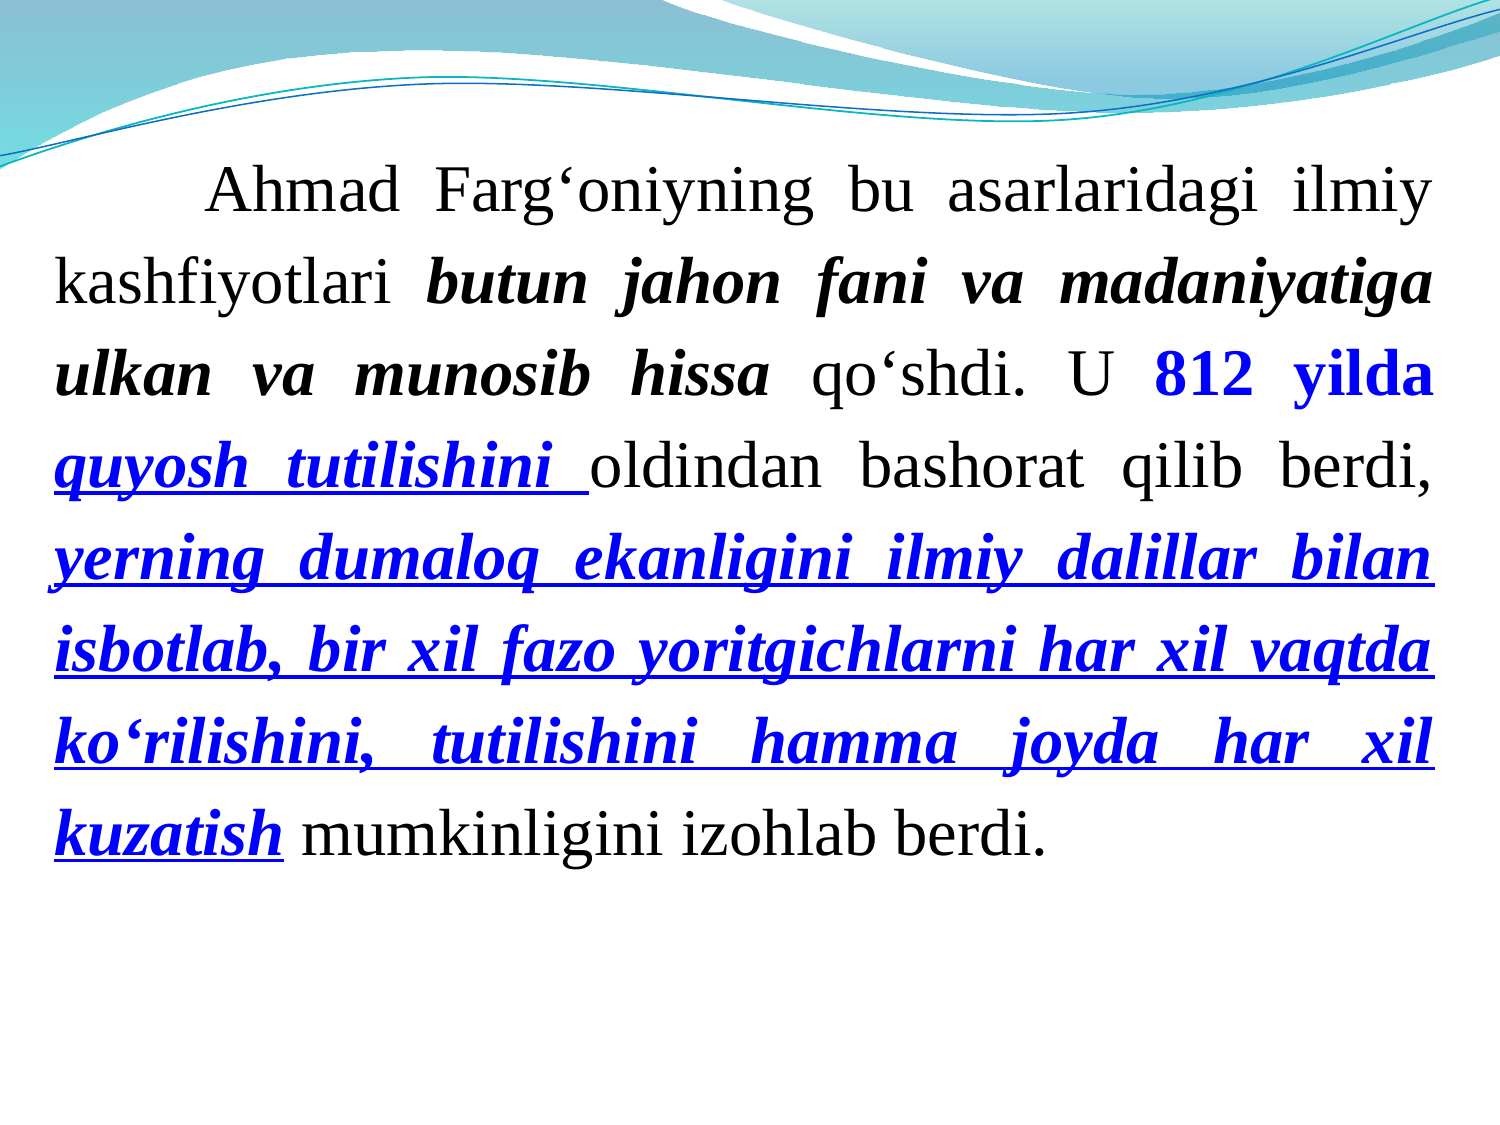

Ahmad Farg‘oniyning bu asarlaridagi ilmiy kashfiyotlari butun jahon fani va madaniyatiga ulkan va munosib hissa qo‘shdi. U 812 yilda quyosh tutilishini oldindan bashorat qilib berdi, yerning dumaloq ekanligini ilmiy dalillar bilan isbotlab, bir xil fazo yoritgichlarni har xil vaqtda ko‘rilishini, tutilishini hamma joyda har xil kuzatish mumkinligini izohlab berdi.